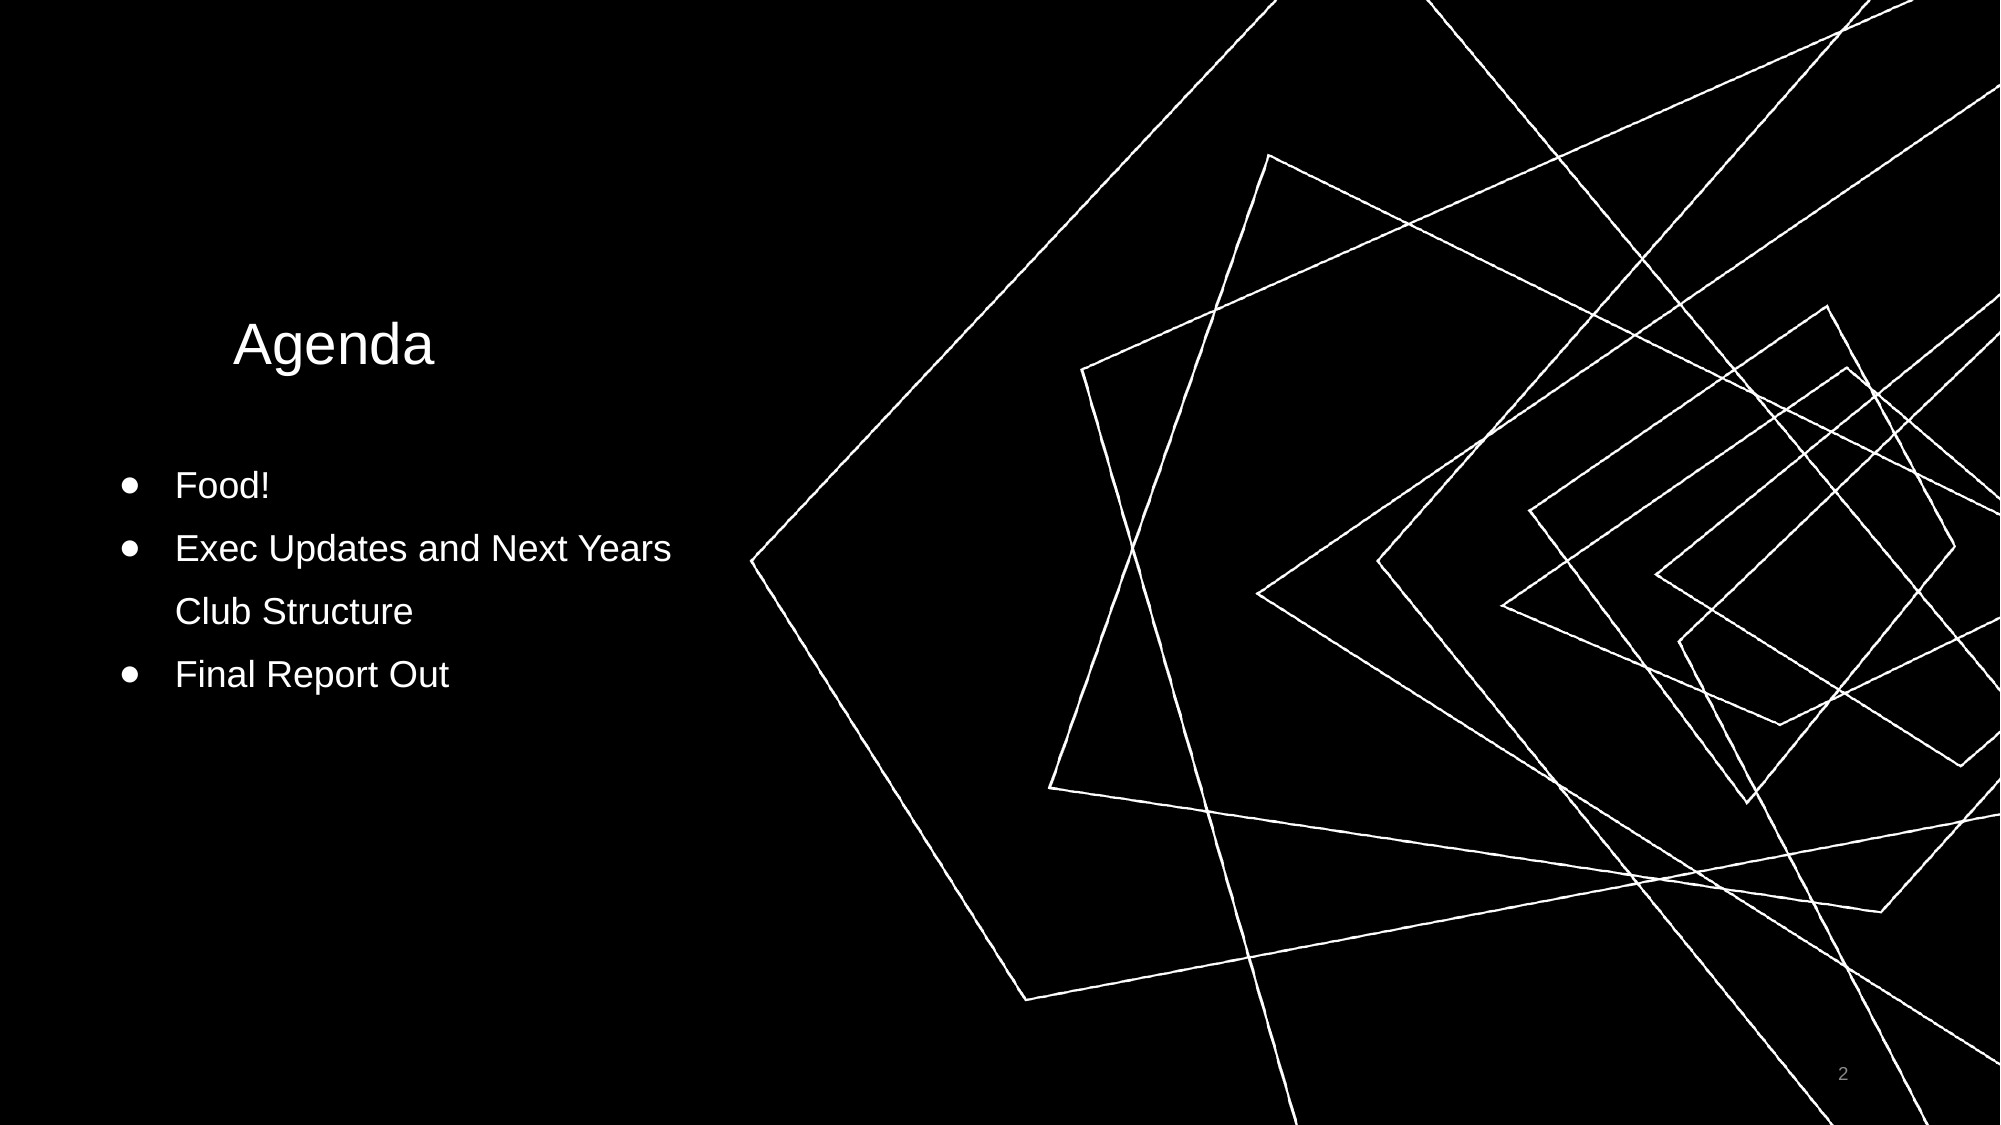

# Agenda
Food!
Exec Updates and Next Years Club Structure
Final Report Out
2